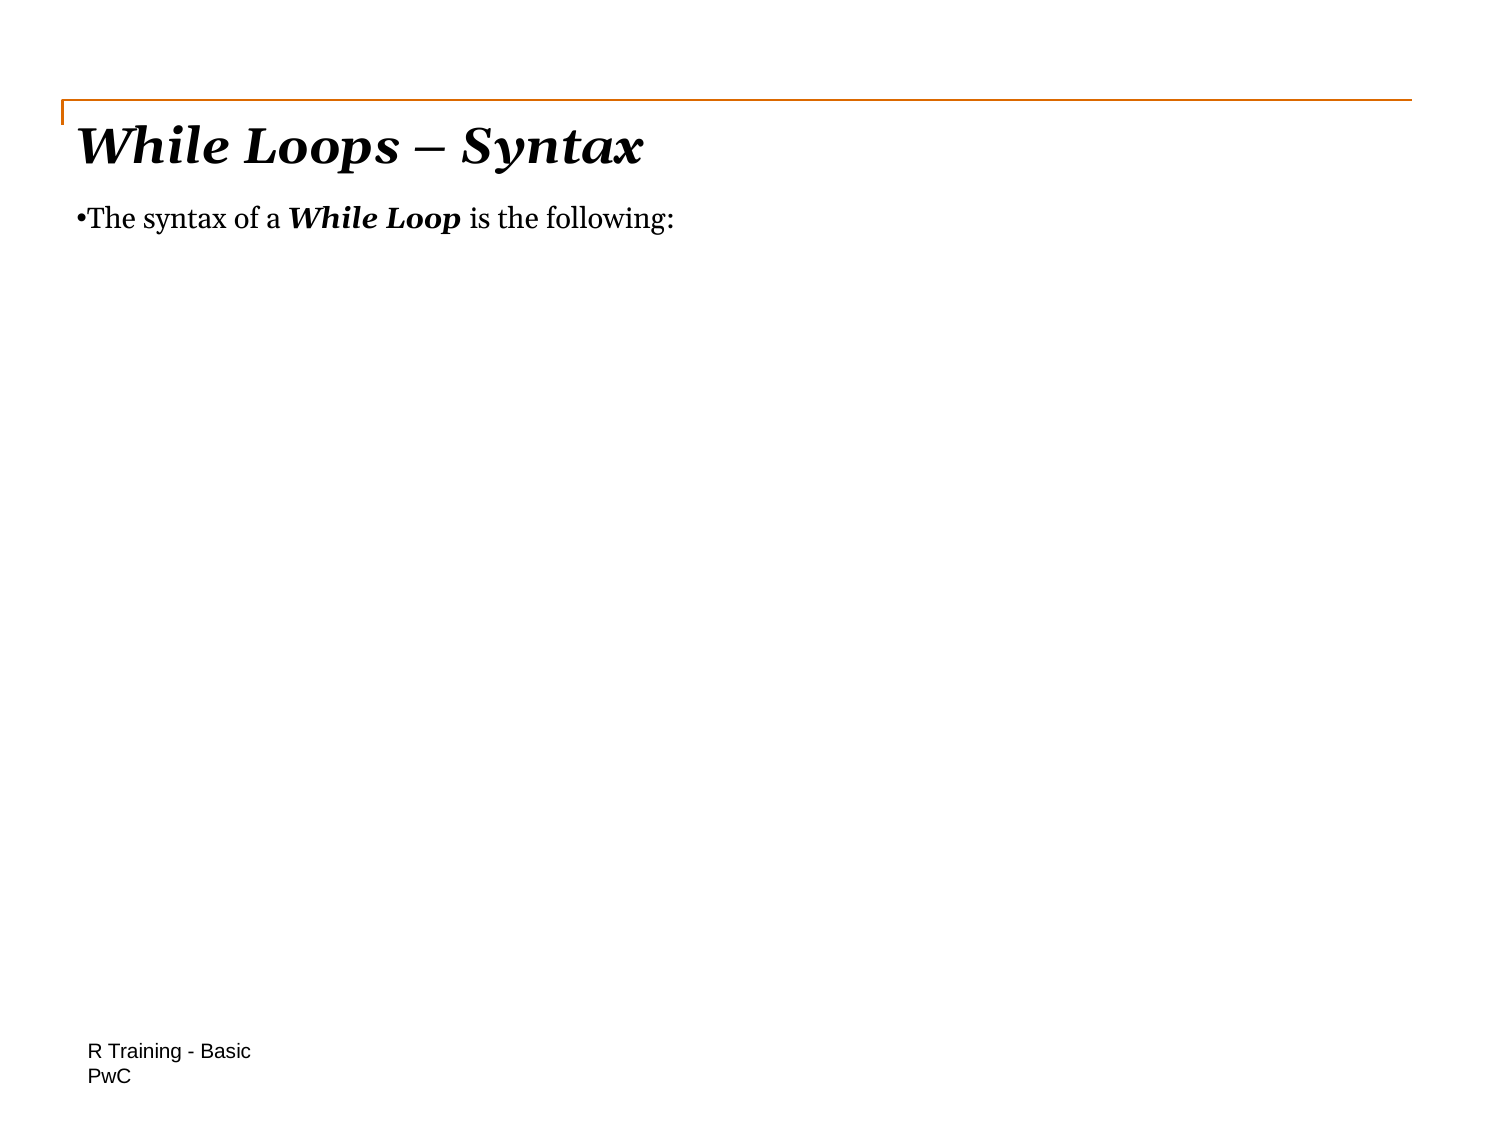

# While Loops – Syntax
The syntax of a While Loop is the following:

R Training - Basic